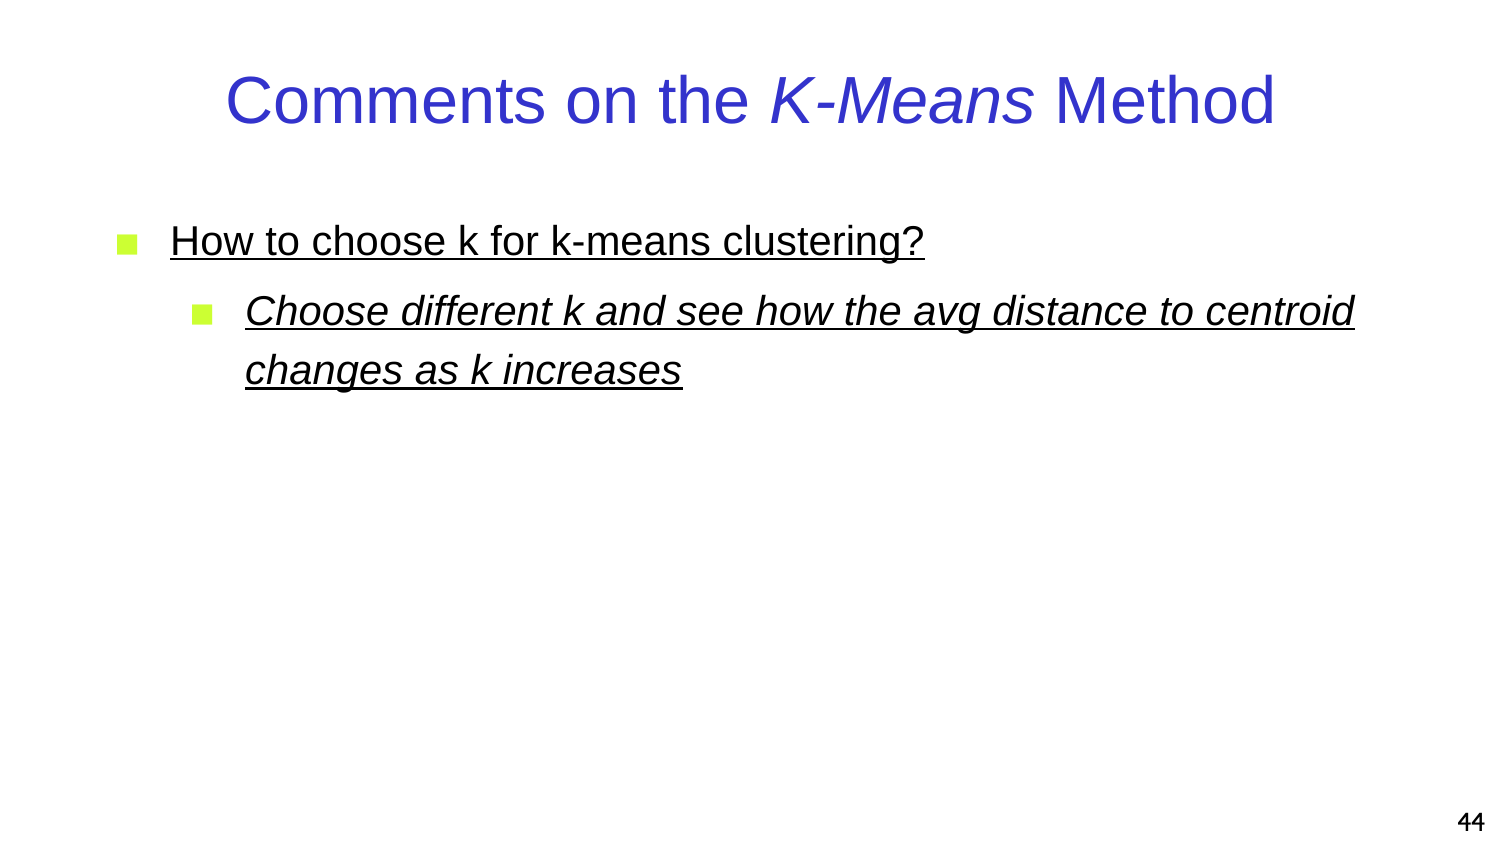

Comments on the K-Means Method
How to choose k for k-means clustering?
Choose different k and see how the avg distance to centroid changes as k increases
44